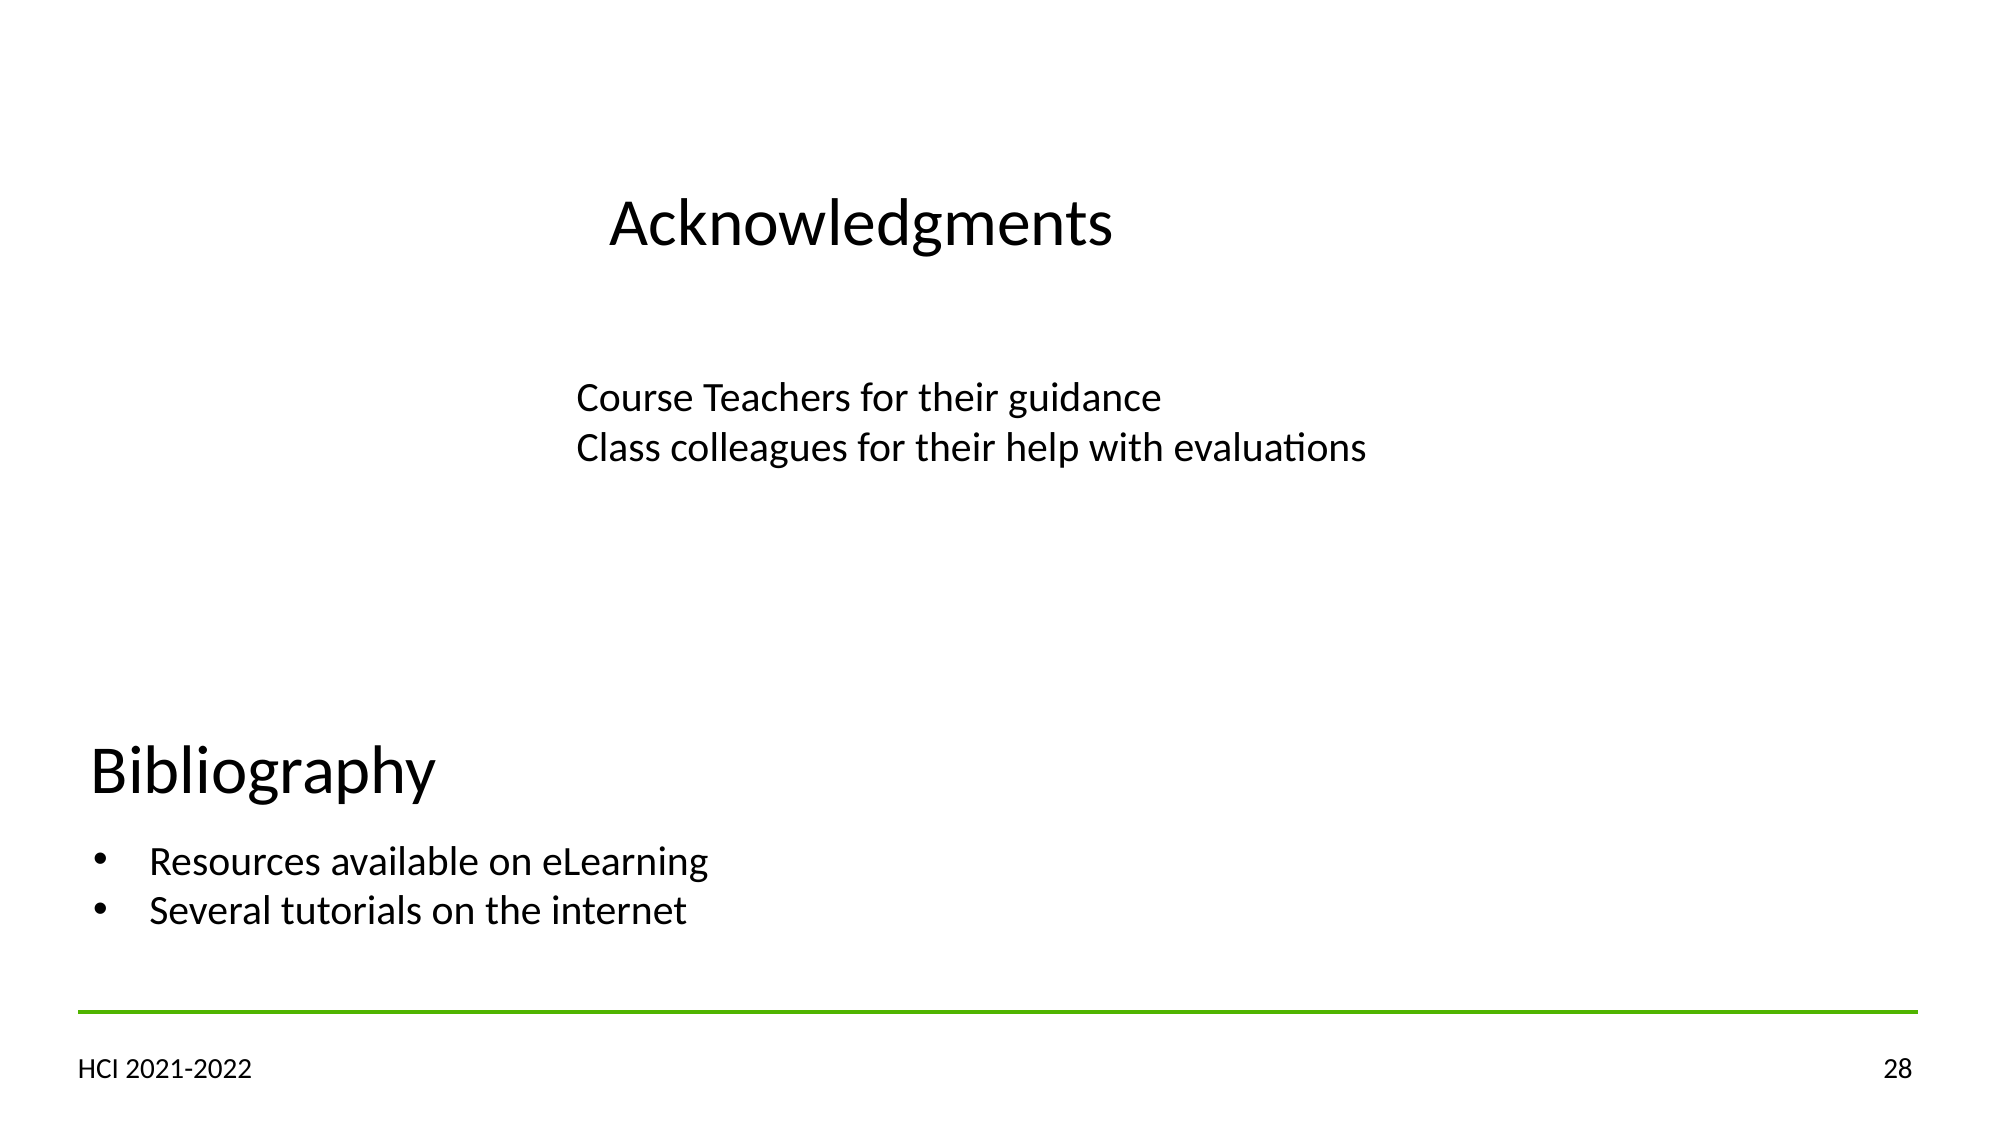

Acknowledgments
Course Teachers for their guidance
Class colleagues for their help with evaluations
Bibliography
Resources available on eLearning
Several tutorials on the internet
HCI 2021-2022
28